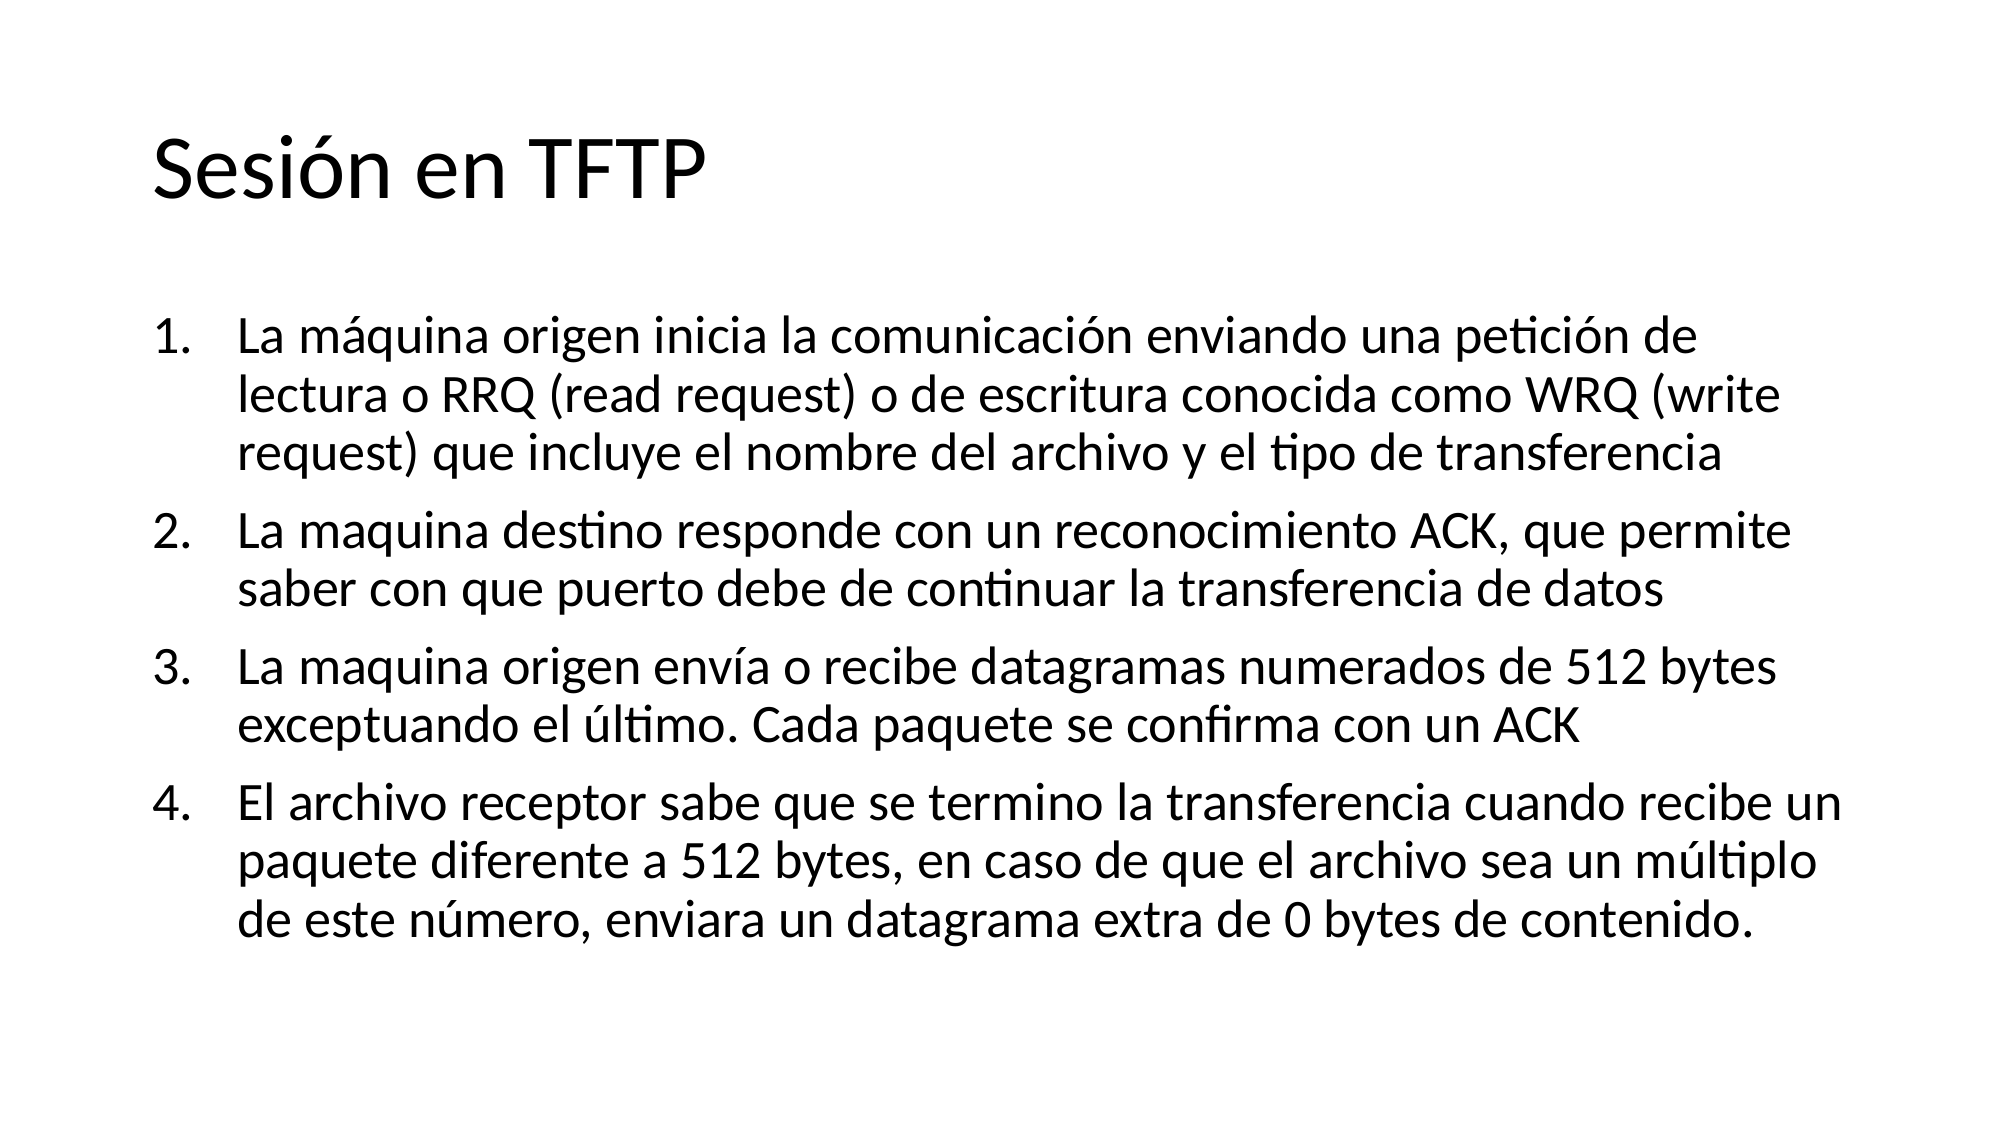

# Sesión en TFTP
La máquina origen inicia la comunicación enviando una petición de lectura o RRQ (read request) o de escritura conocida como WRQ (write request) que incluye el nombre del archivo y el tipo de transferencia
La maquina destino responde con un reconocimiento ACK, que permite saber con que puerto debe de continuar la transferencia de datos
La maquina origen envía o recibe datagramas numerados de 512 bytes exceptuando el último. Cada paquete se confirma con un ACK
El archivo receptor sabe que se termino la transferencia cuando recibe un paquete diferente a 512 bytes, en caso de que el archivo sea un múltiplo de este número, enviara un datagrama extra de 0 bytes de contenido.